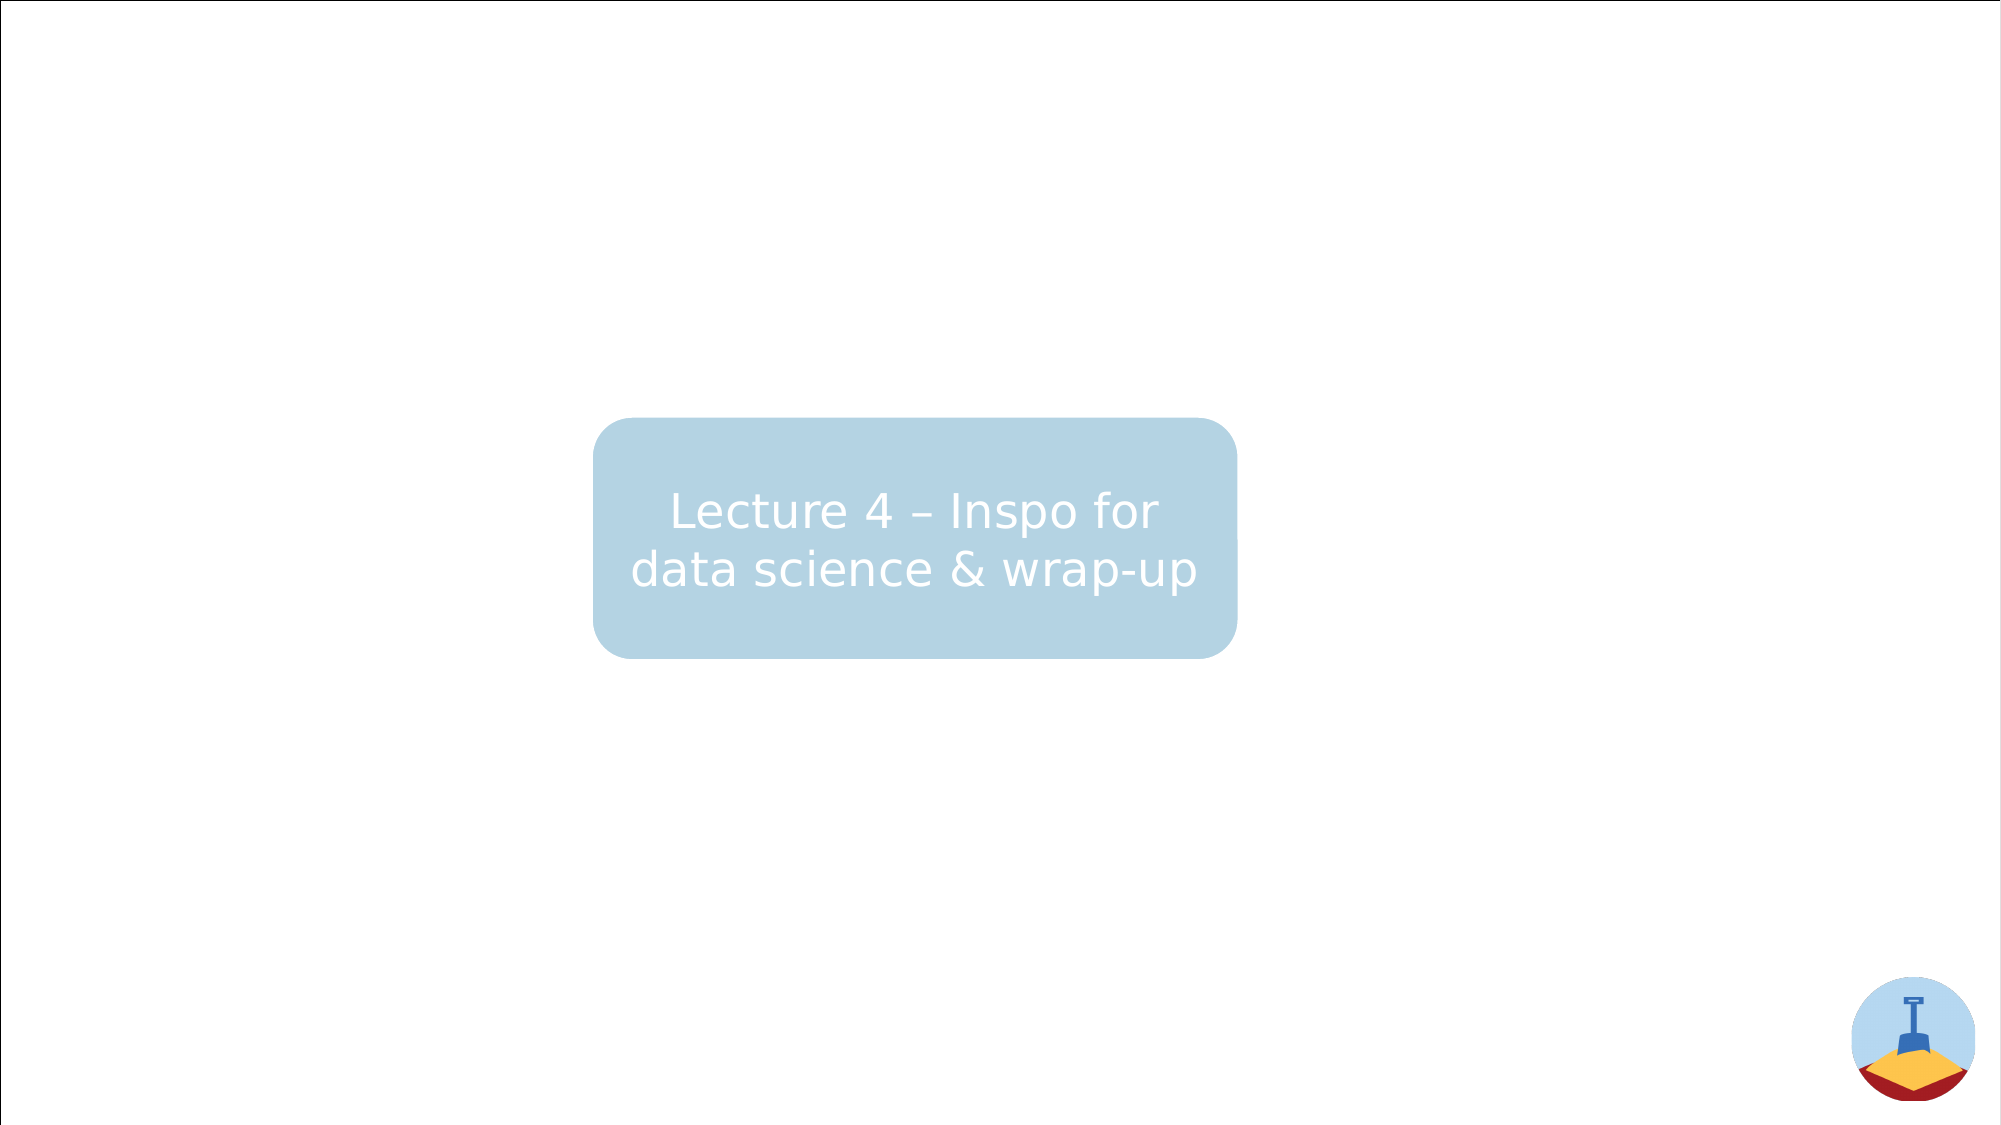

Lecture 4 – Inspo for data science & wrap-up